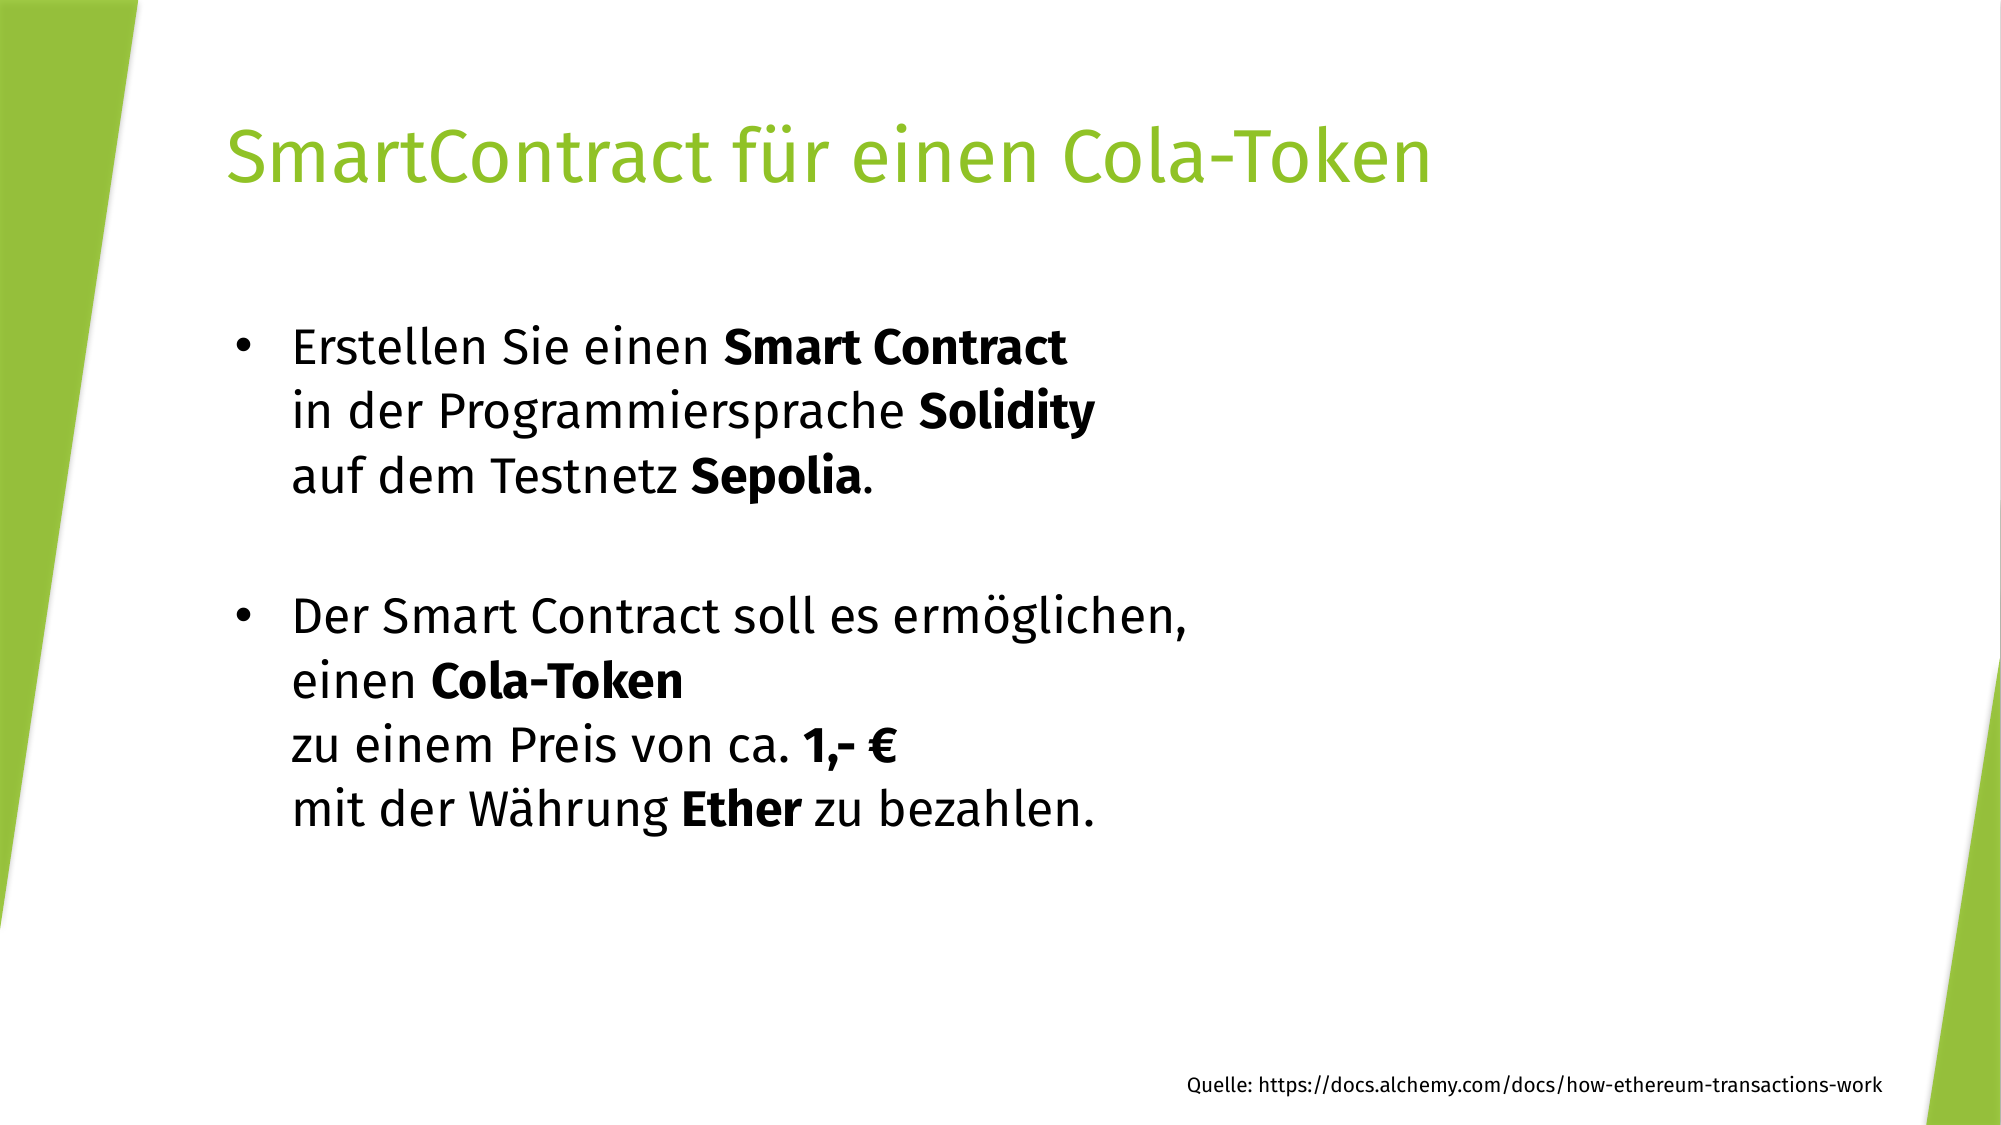

# SmartContract für einen Cola-Token
Erstellen Sie einen Smart Contract
in der Programmiersprache Solidity
auf dem Testnetz Sepolia.
Der Smart Contract soll es ermöglichen,
einen Cola-Token
zu einem Preis von ca. 1,- €
mit der Währung Ether zu bezahlen.

Quelle: https://docs.alchemy.com/docs/how-ethereum-transactions-work